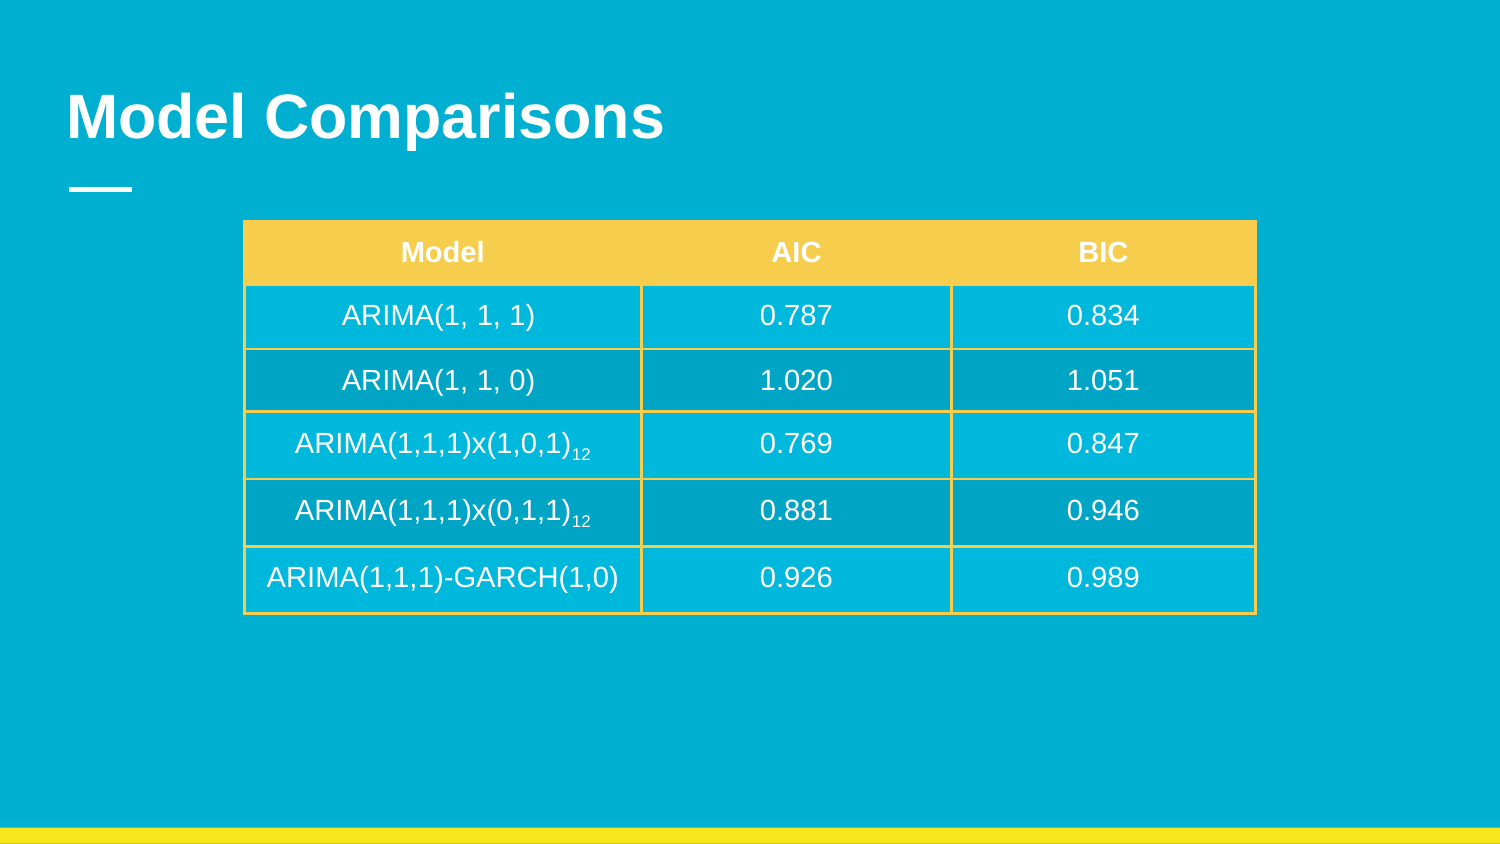

# Model Comparisons
| Model | AIC | BIC |
| --- | --- | --- |
| ARIMA(1, 1, 1) | 0.787 | 0.834 |
| ARIMA(1, 1, 0) | 1.020 | 1.051 |
| ARIMA(1,1,1)x(1,0,1)12 | 0.769 | 0.847 |
| ARIMA(1,1,1)x(0,1,1)12 | 0.881 | 0.946 |
| ARIMA(1,1,1)-GARCH(1,0) | 0.926 | 0.989 |